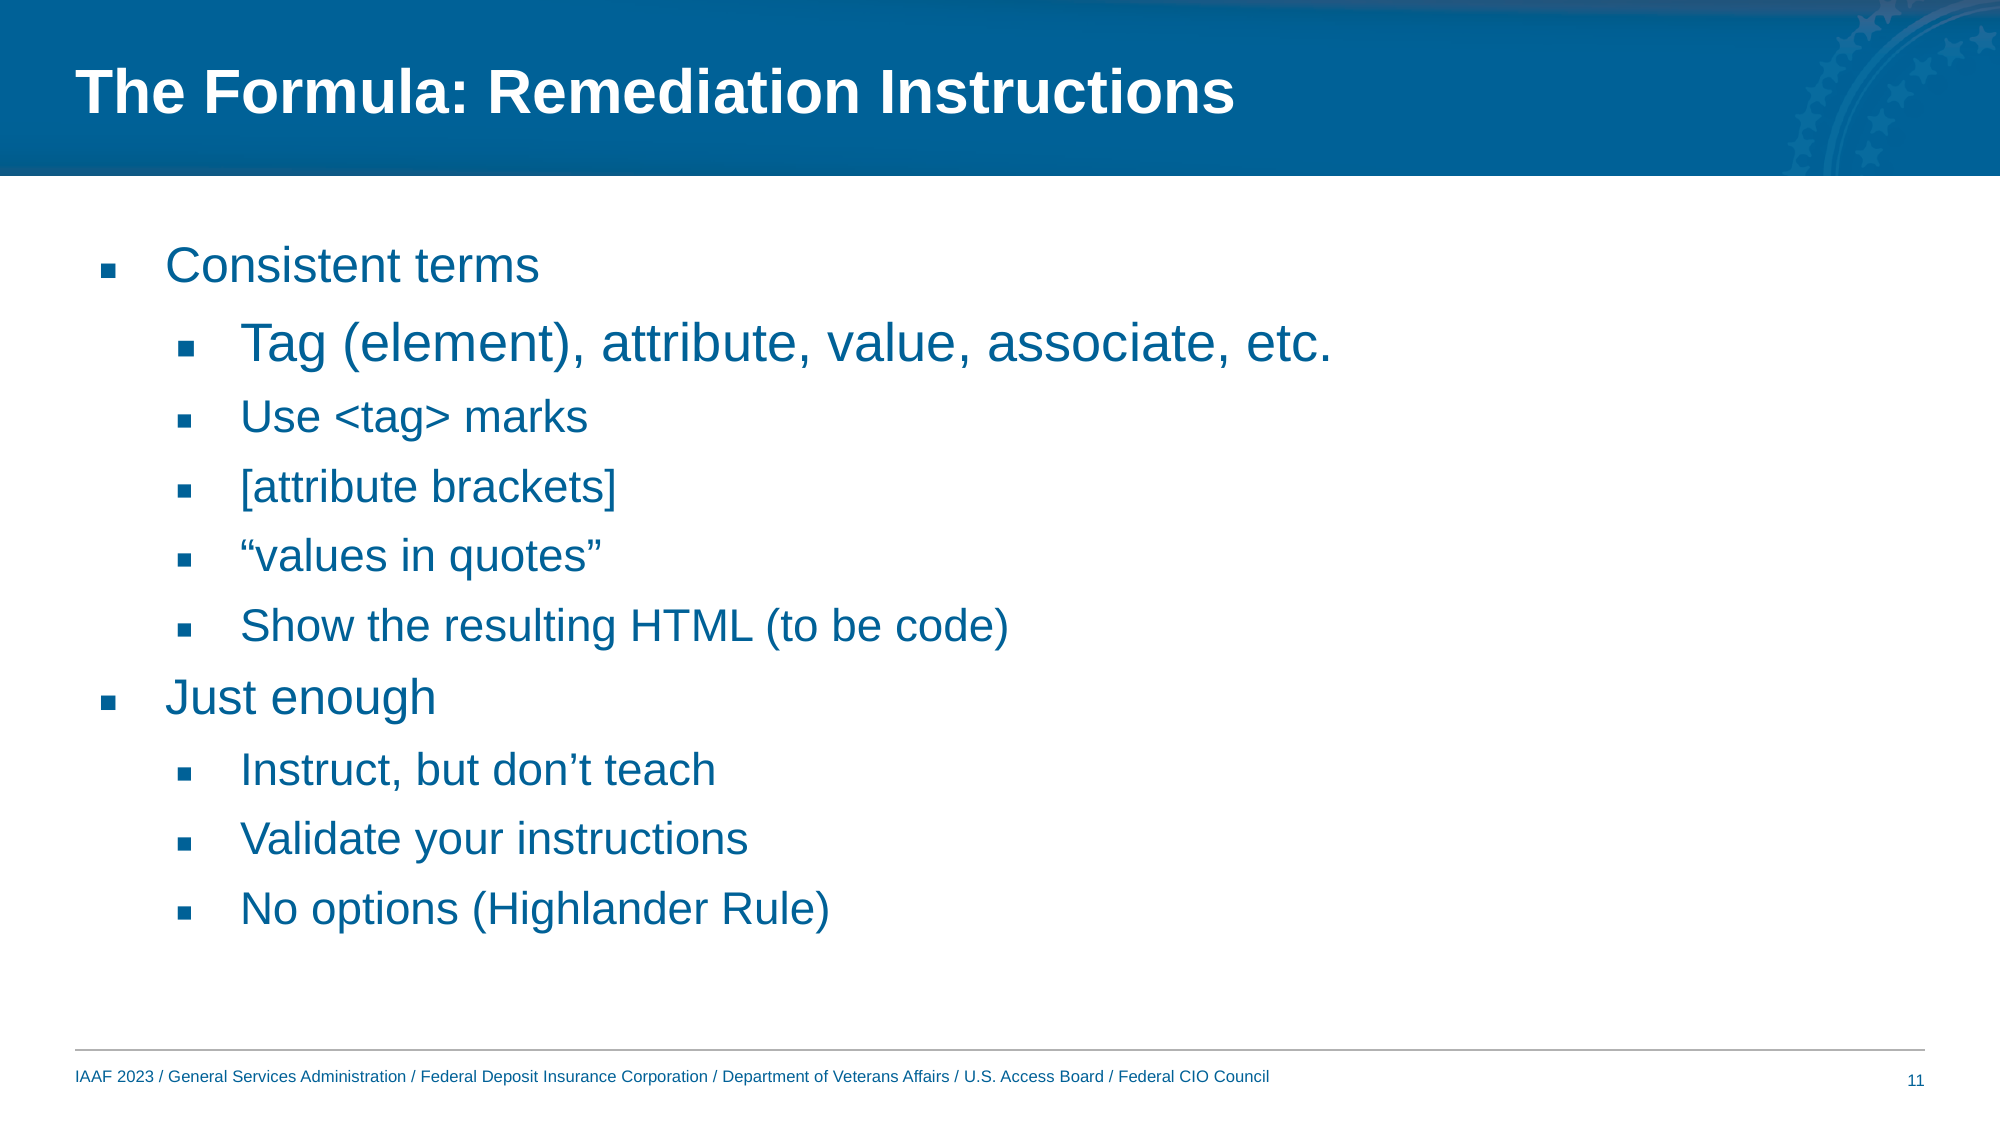

# The Formula: Remediation Instructions
Consistent terms
Tag (element), attribute, value, associate, etc.
Use <tag> marks
[attribute brackets]
“values in quotes”
Show the resulting HTML (to be code)
Just enough
Instruct, but don’t teach
Validate your instructions
No options (Highlander Rule)
11